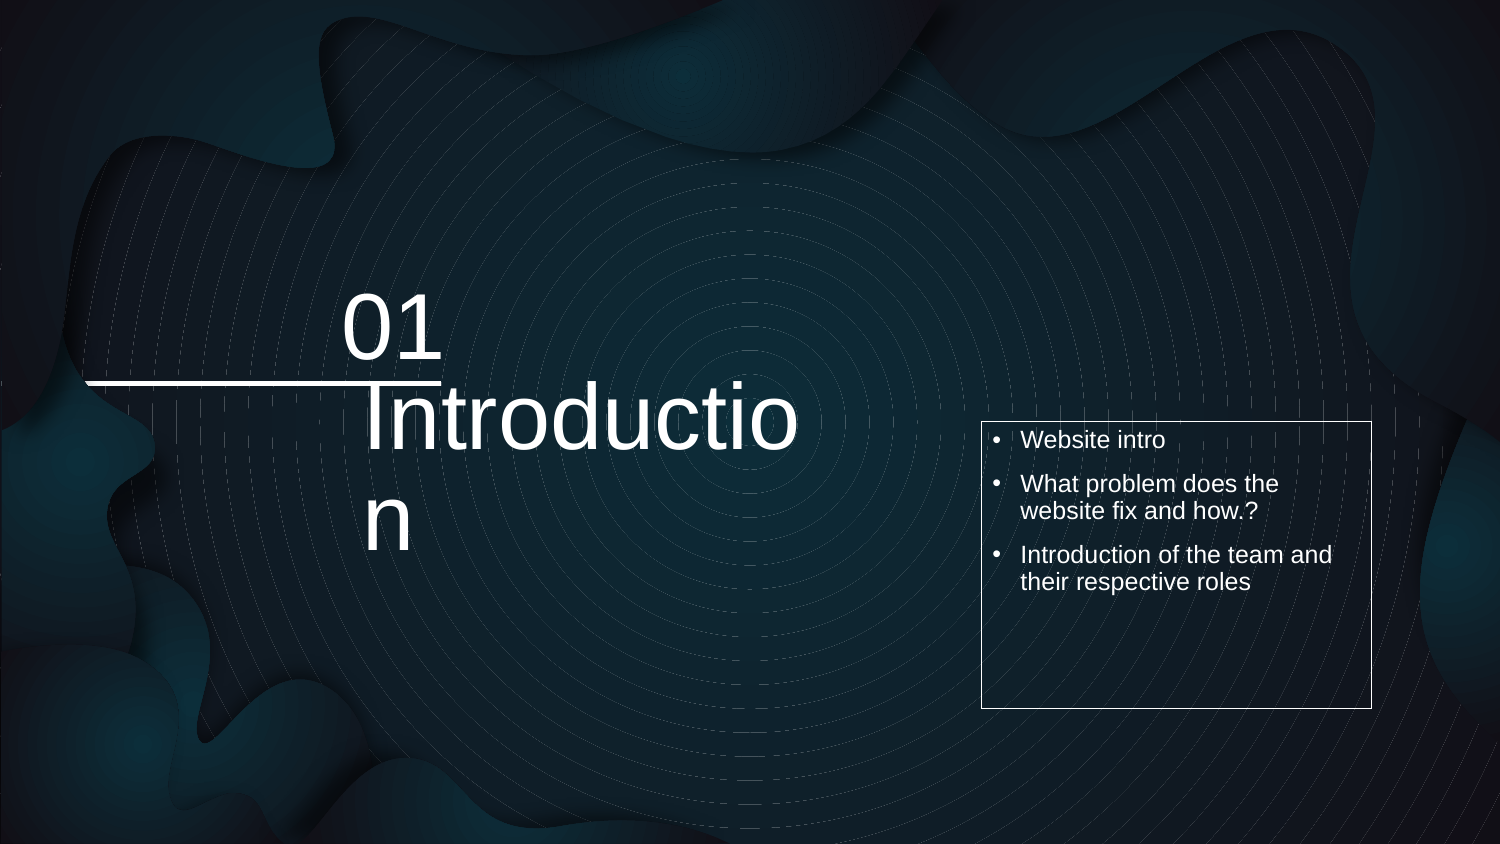

# 01
Introduction
Website intro
What problem does the website fix and how.?
Introduction of the team and their respective roles